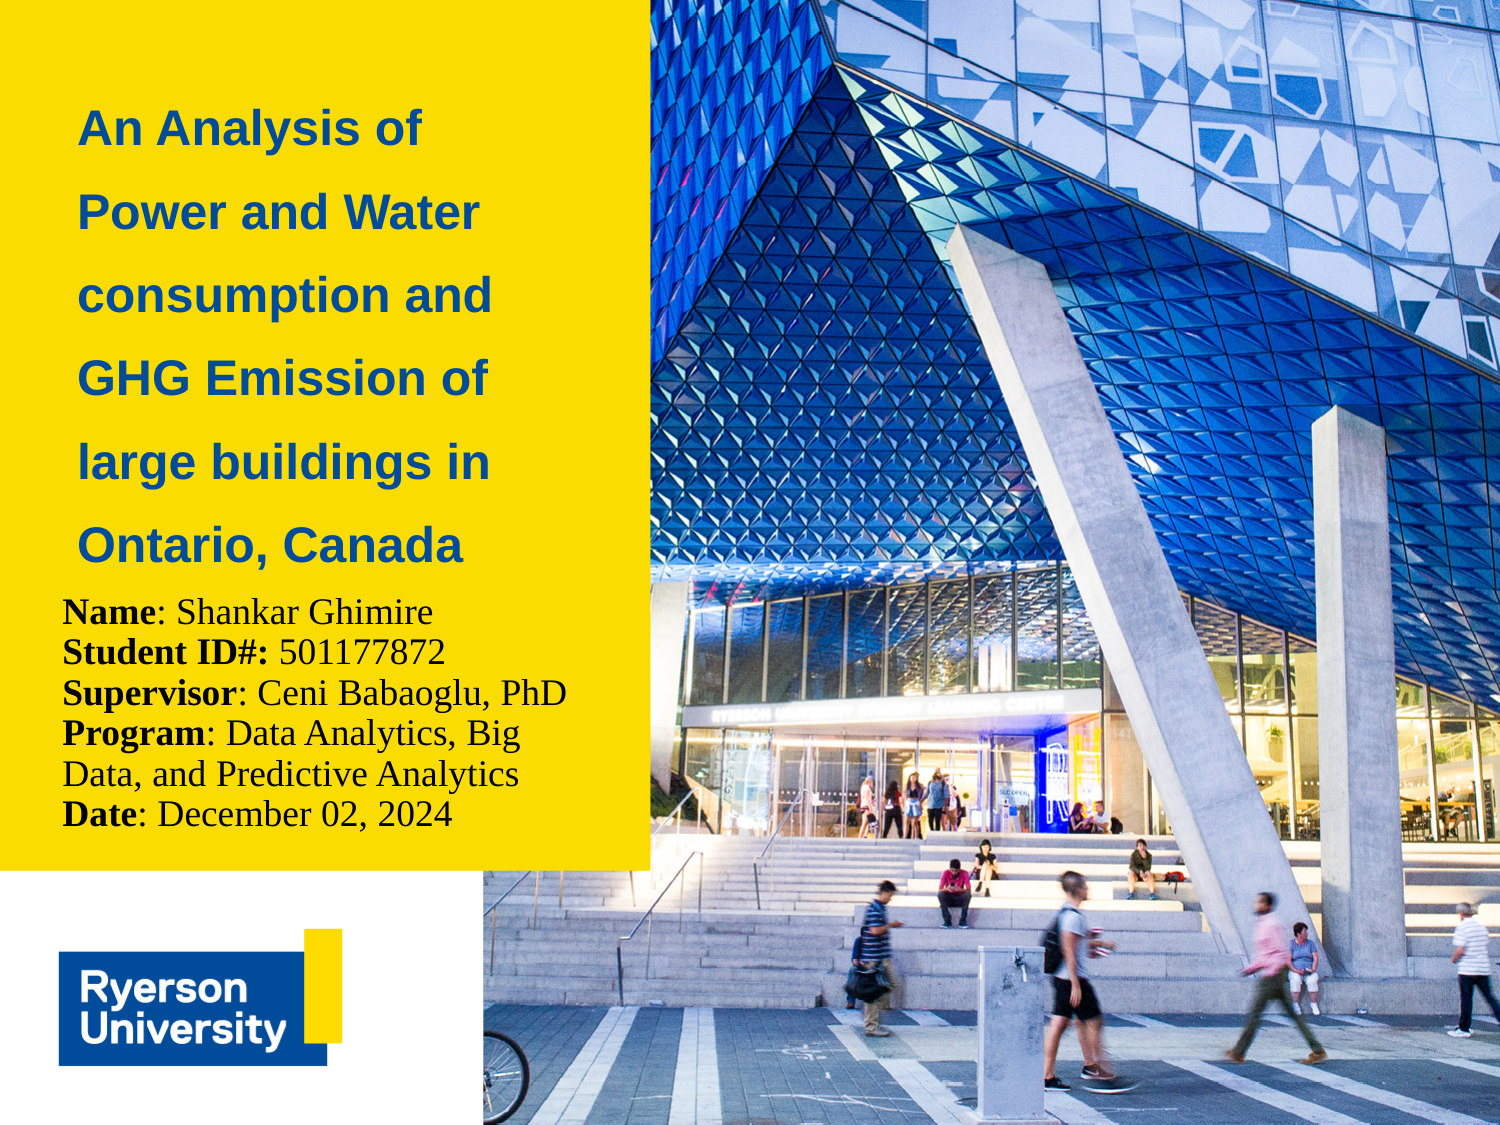

# An Analysis of Power and Water consumption and GHG Emission of large buildings in Ontario, Canada
Name: Shankar Ghimire
Student ID#: 501177872
Supervisor: Ceni Babaoglu, PhD
Program: Data Analytics, Big Data, and Predictive Analytics
Date: December 02, 2024